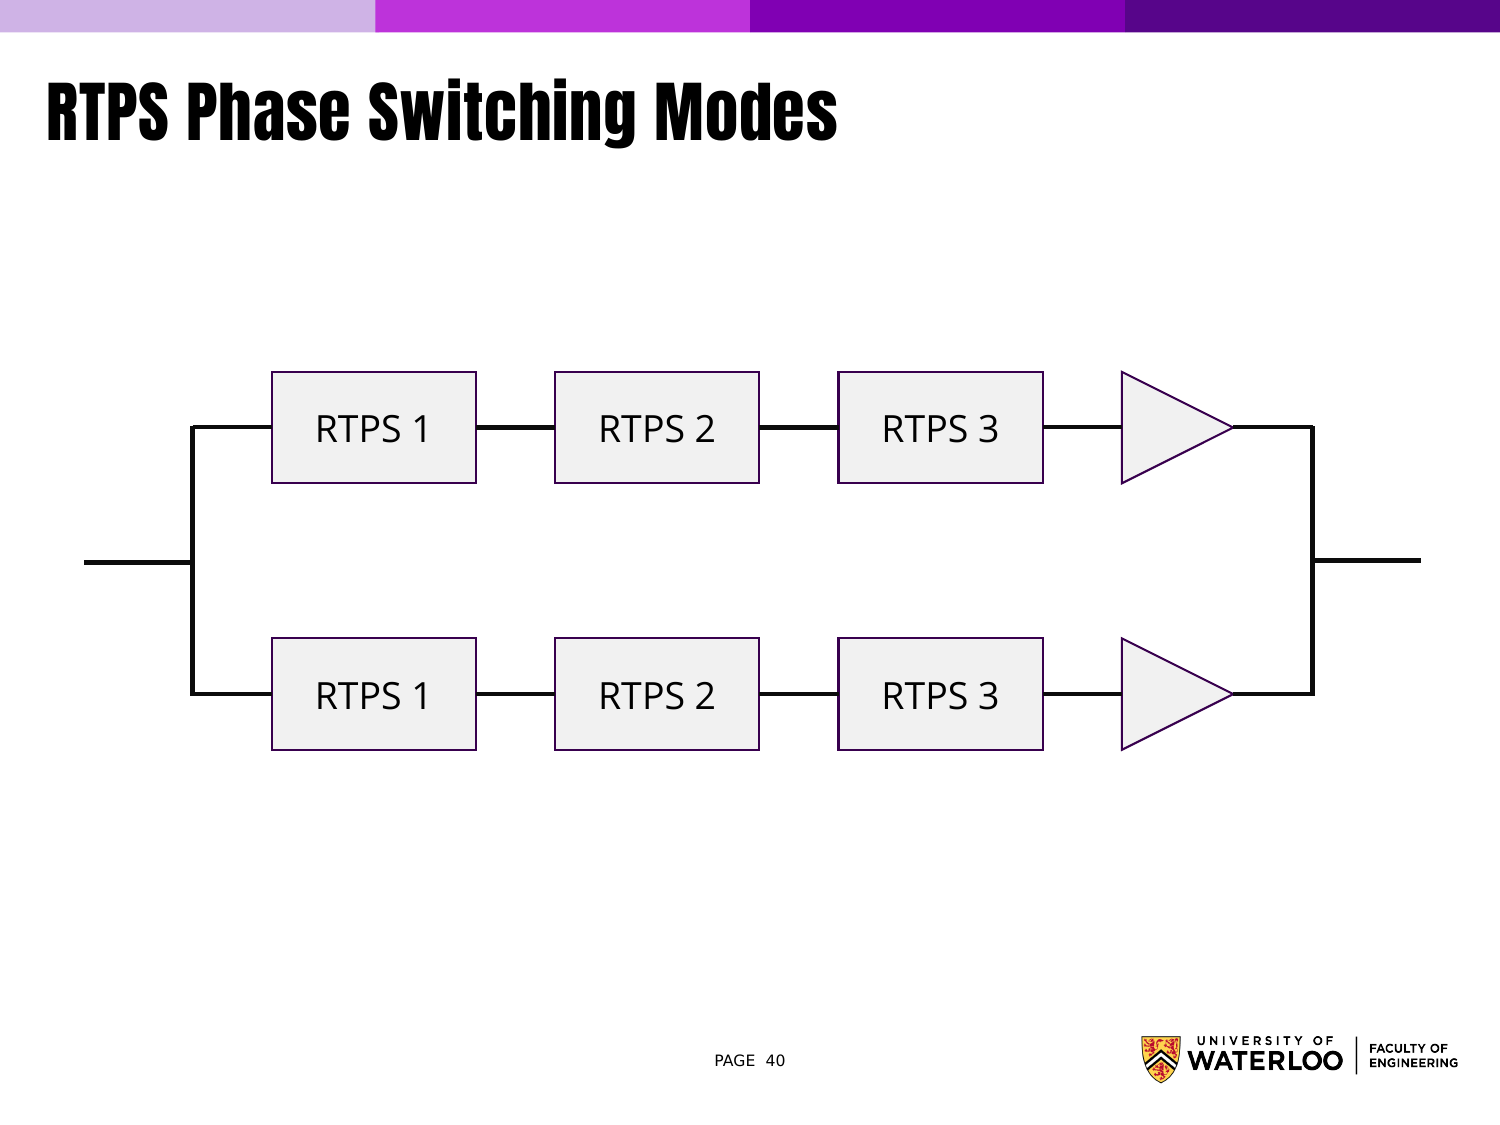

# RTPS Phase Switching Modes
RTPS 1
RTPS 2
RTPS 3

RTPS 1
RTPS 2
RTPS 3

PAGE  40